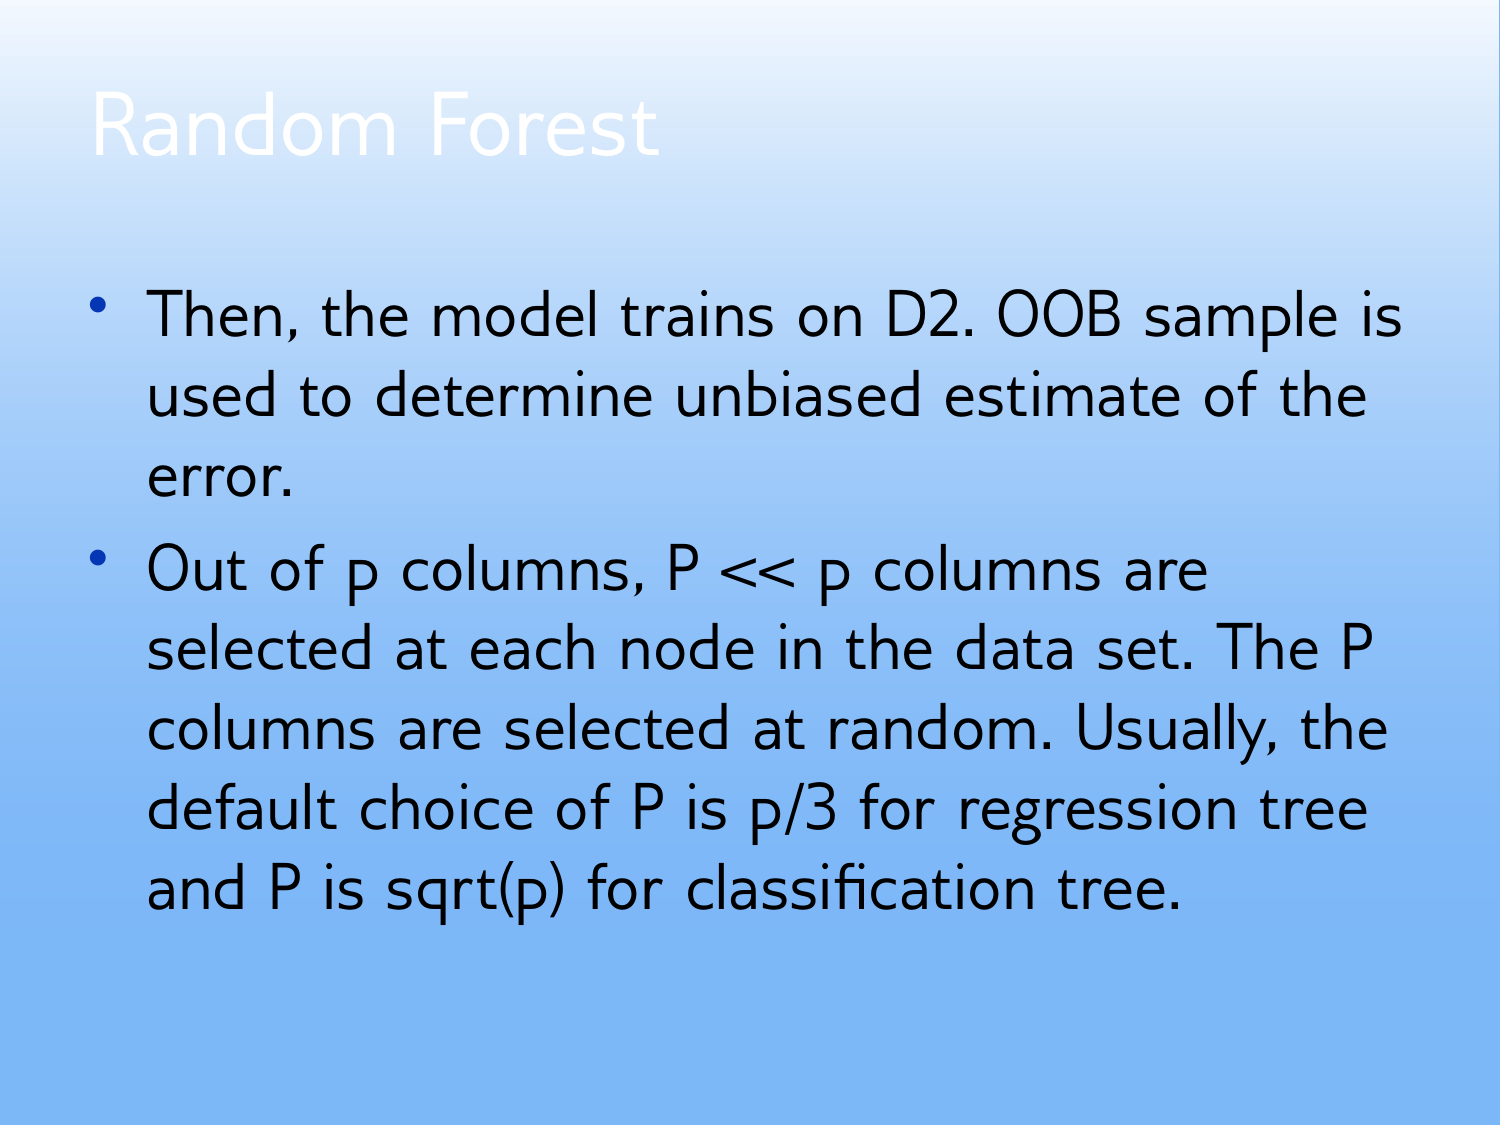

# Random Forest
Then, the model trains on D2. OOB sample is used to determine unbiased estimate of the error.
Out of p columns, P << p columns are selected at each node in the data set. The P columns are selected at random. Usually, the default choice of P is p/3 for regression tree and P is sqrt(p) for classification tree.